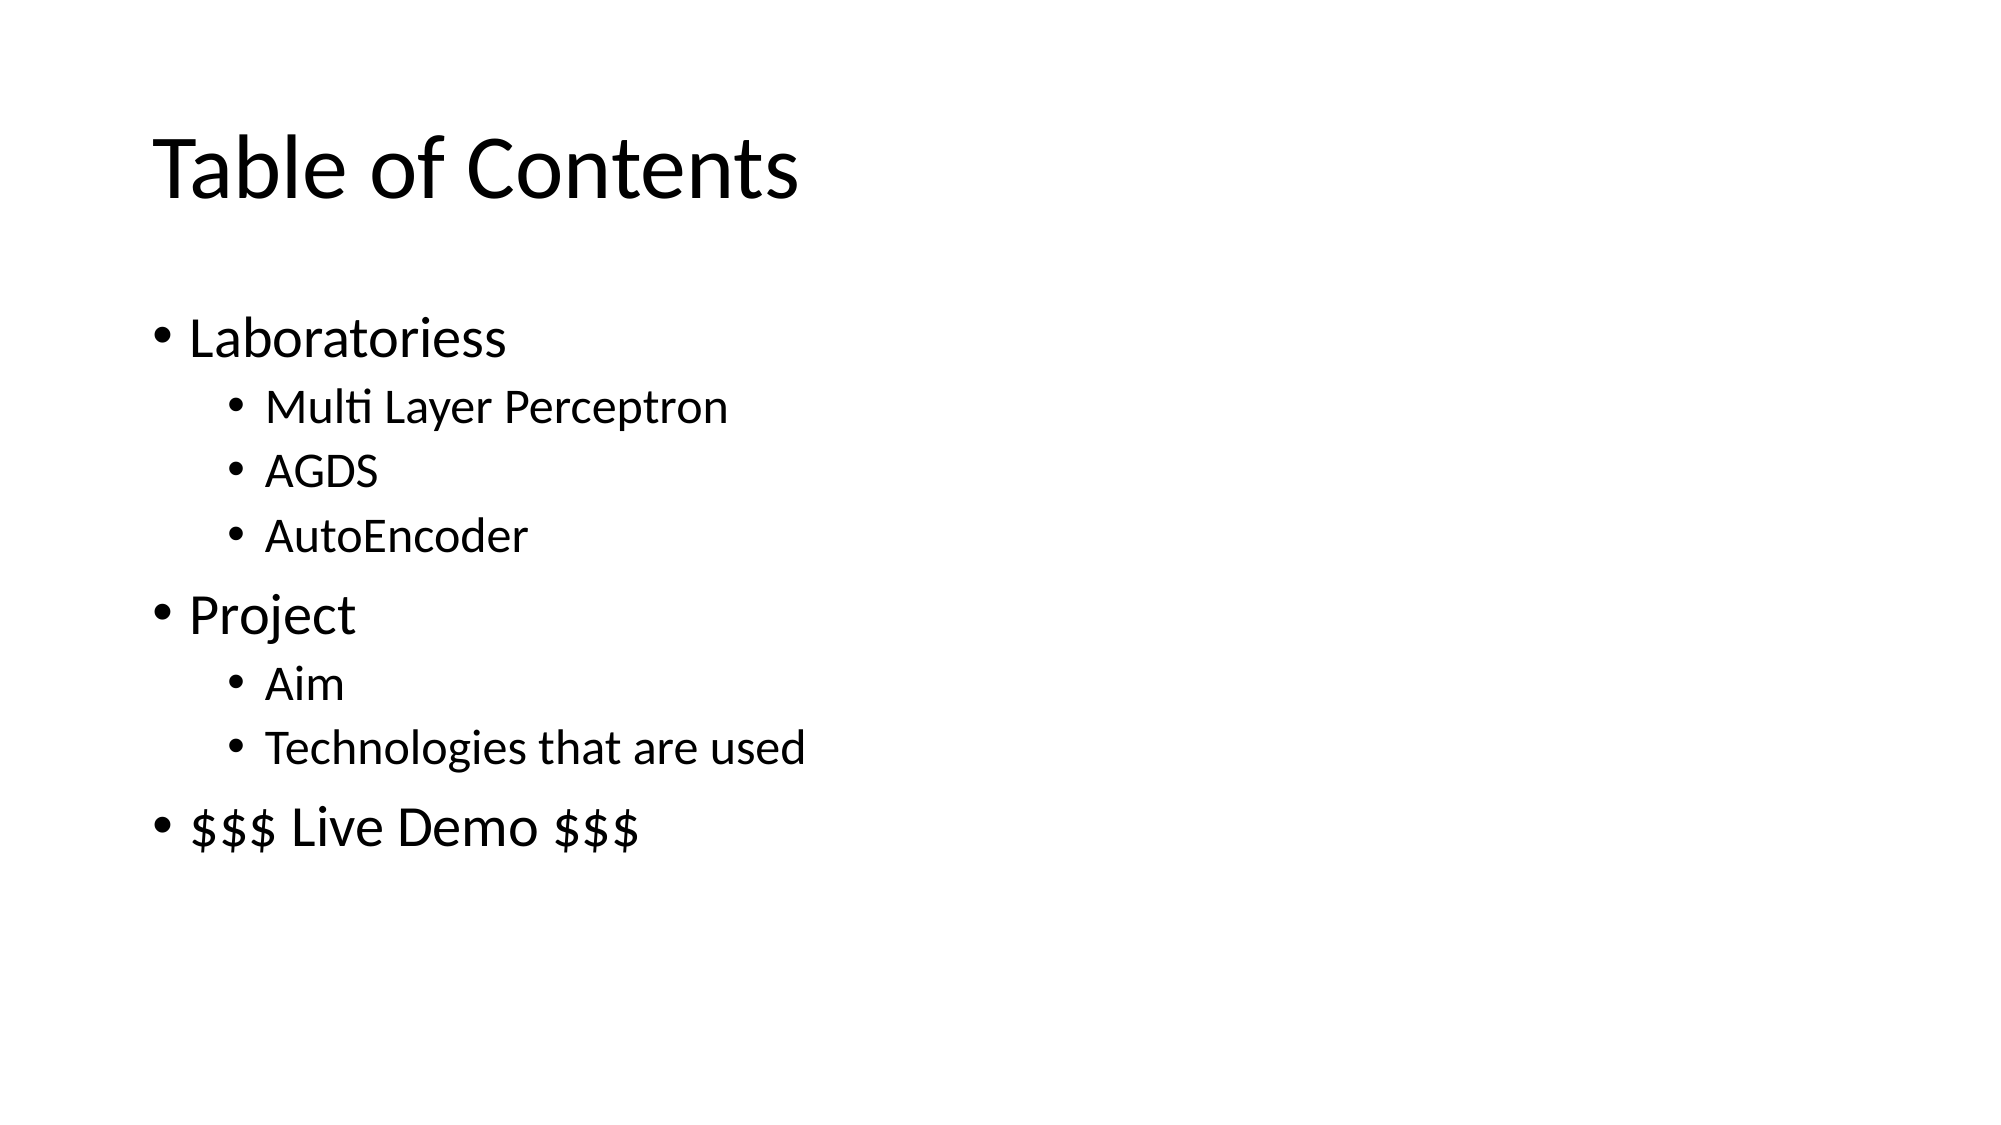

# Table of Contents
Laboratoriess
Multi Layer Perceptron
AGDS
AutoEncoder
Project
Aim
Technologies that are used
$$$ Live Demo $$$